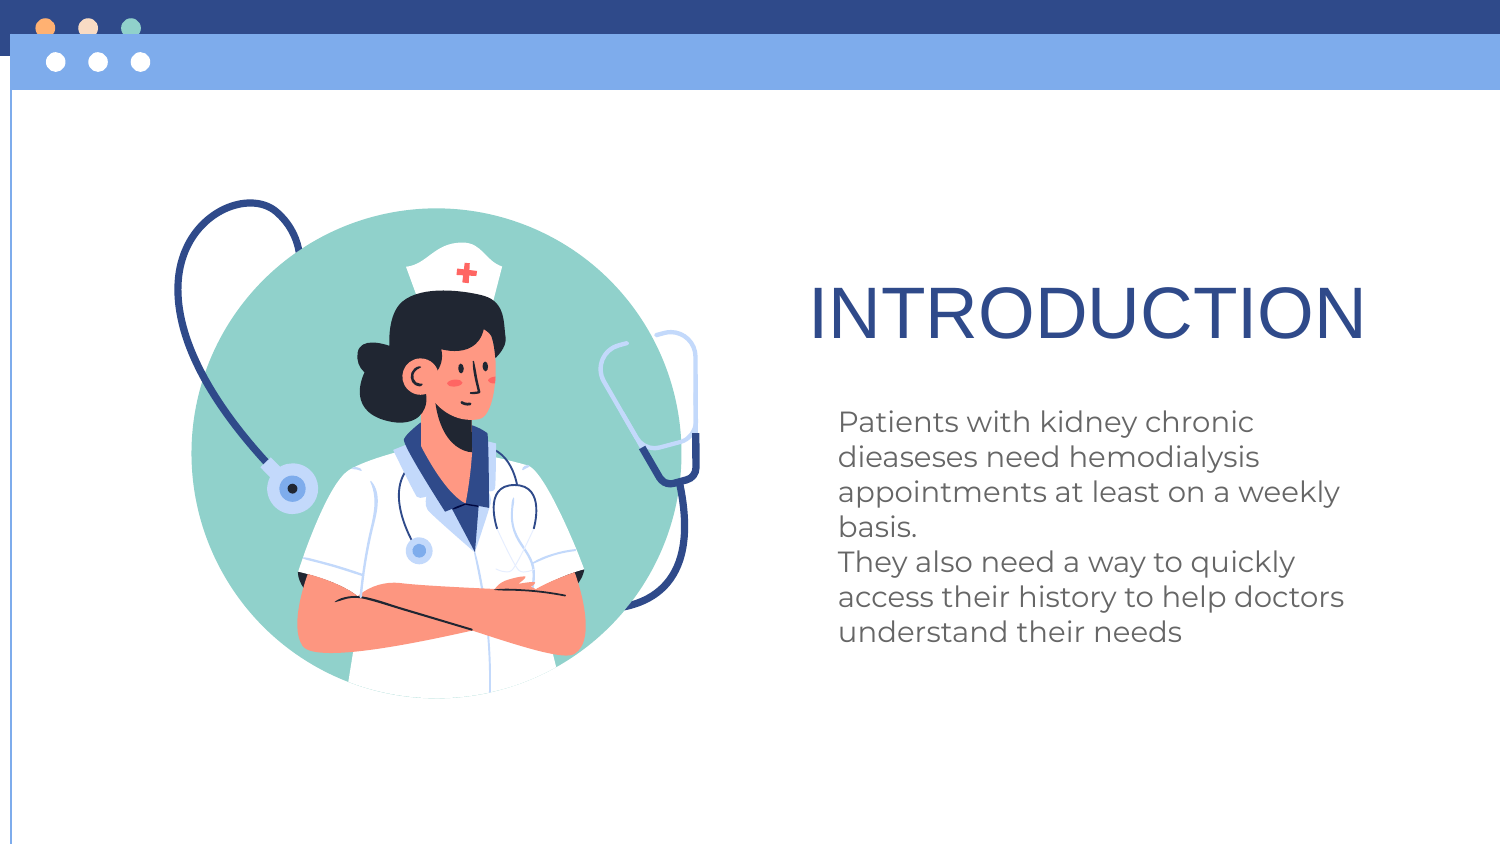

# INTRODUCTION
Patients with kidney chronic dieaseses need hemodialysis appointments at least on a weekly basis.
They also need a way to quickly access their history to help doctors understand their needs